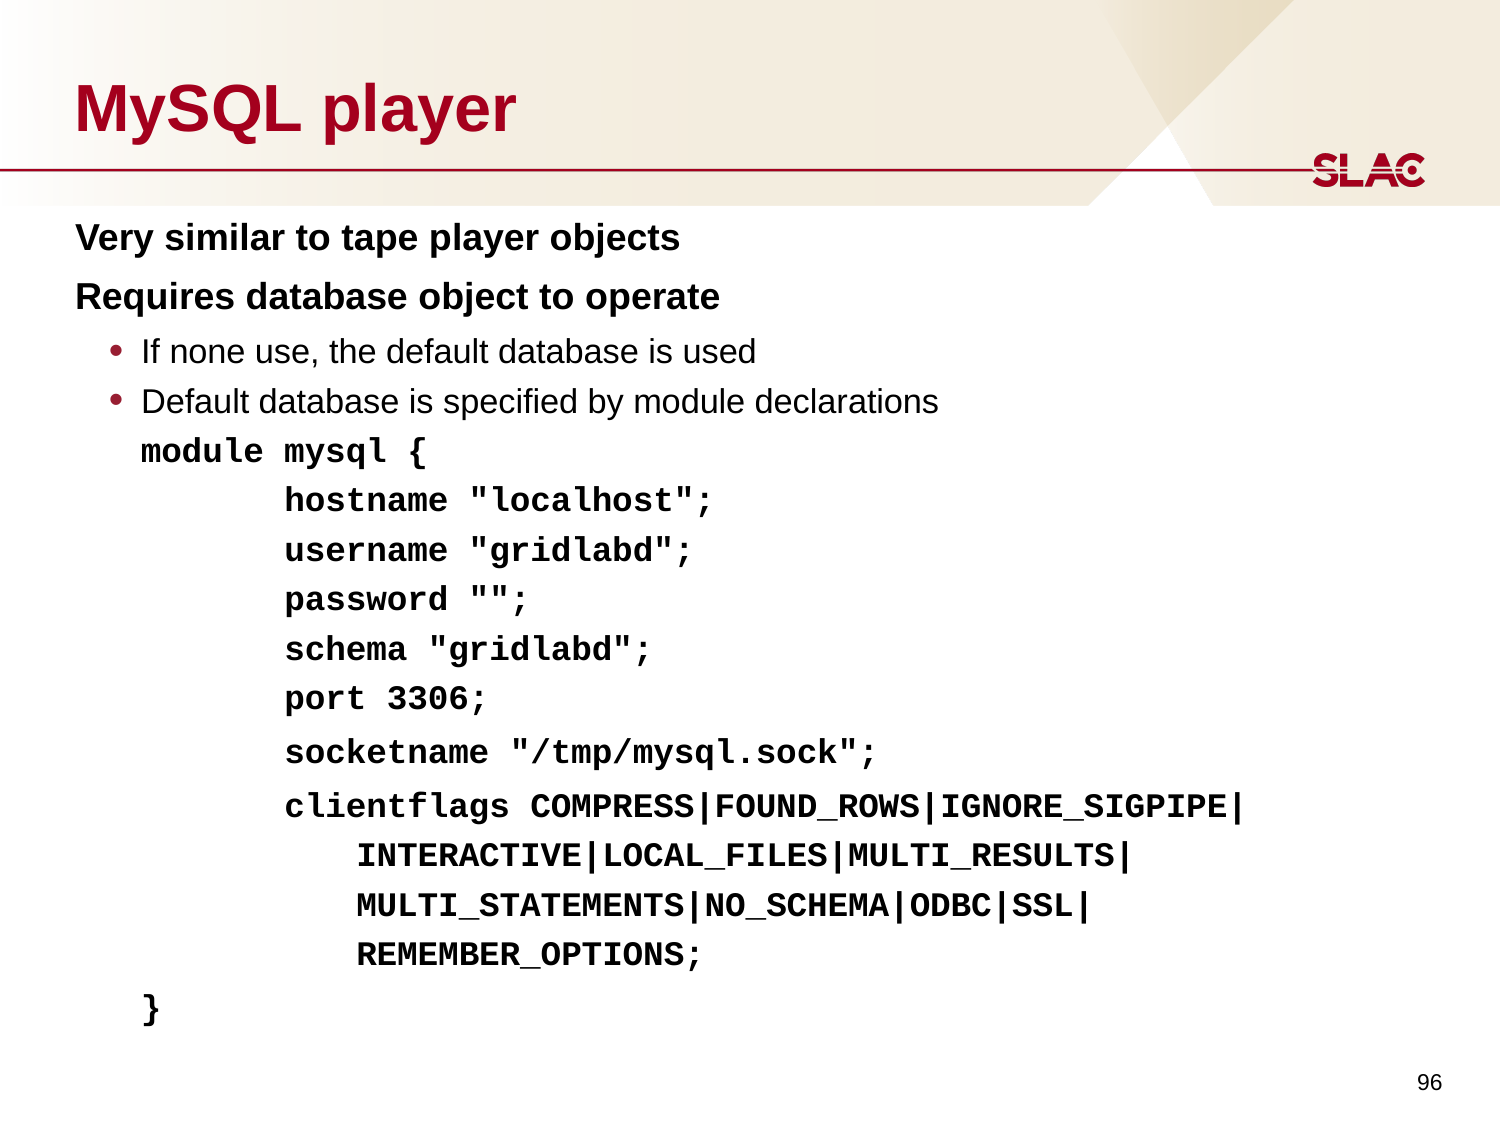

# MySQL player
Very similar to tape player objects
Requires database object to operate
If none use, the default database is used
Default database is specified by module declarations
module mysql {
       hostname "localhost";
       username "gridlabd";
       password "";
       schema "gridlabd";
       port 3306;
       socketname "/tmp/mysql.sock";
       clientflags COMPRESS|FOUND_ROWS|IGNORE_SIGPIPE|INTERACTIVE|LOCAL_FILES|MULTI_RESULTS|MULTI_STATEMENTS|NO_SCHEMA|ODBC|SSL|REMEMBER_OPTIONS;
}
96